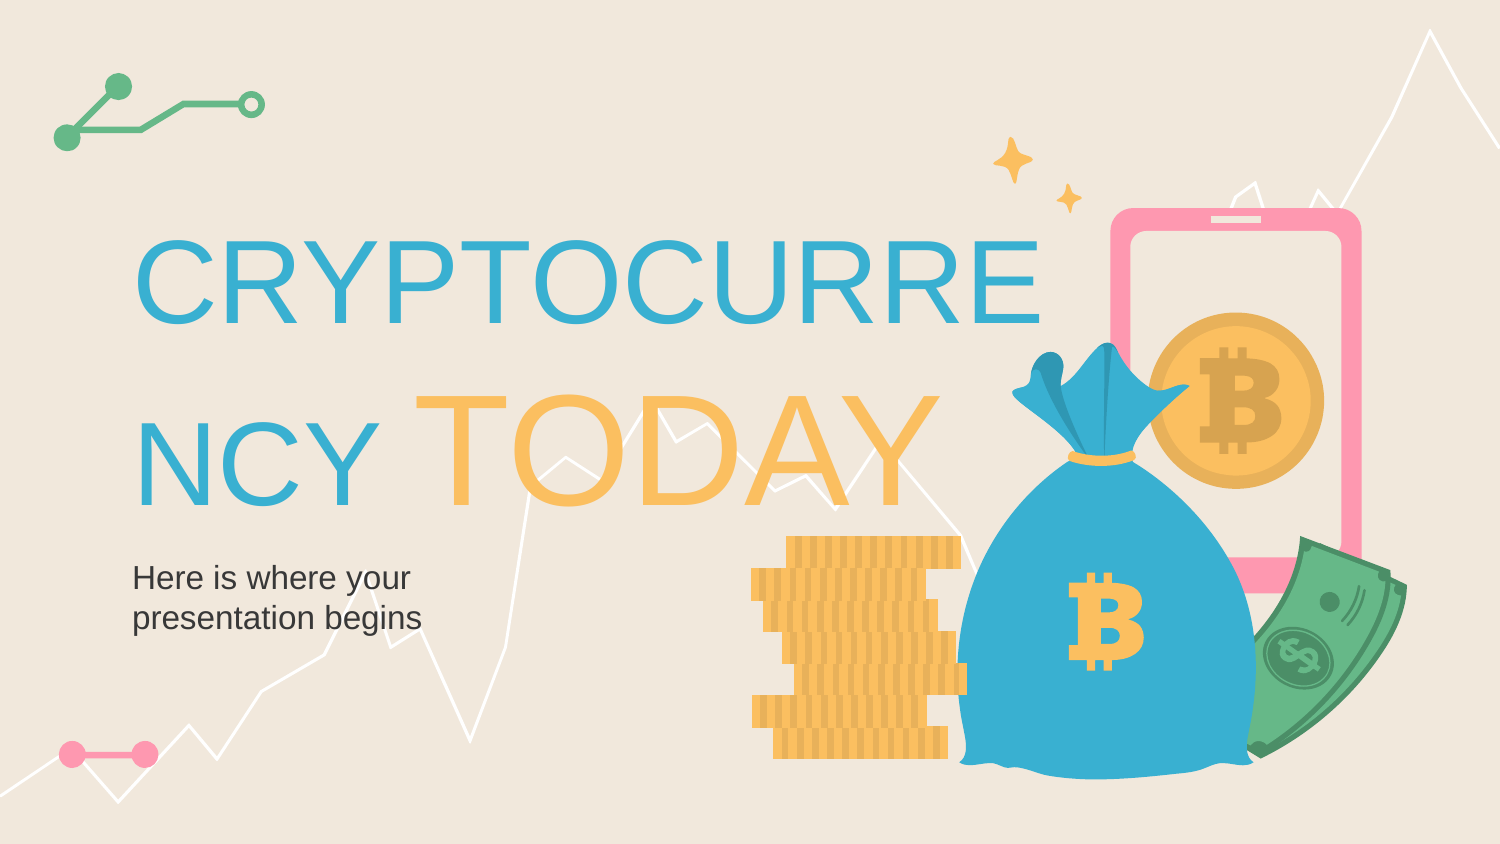

# CRYPTOCURRENCY TODAY

Here is where your presentation begins